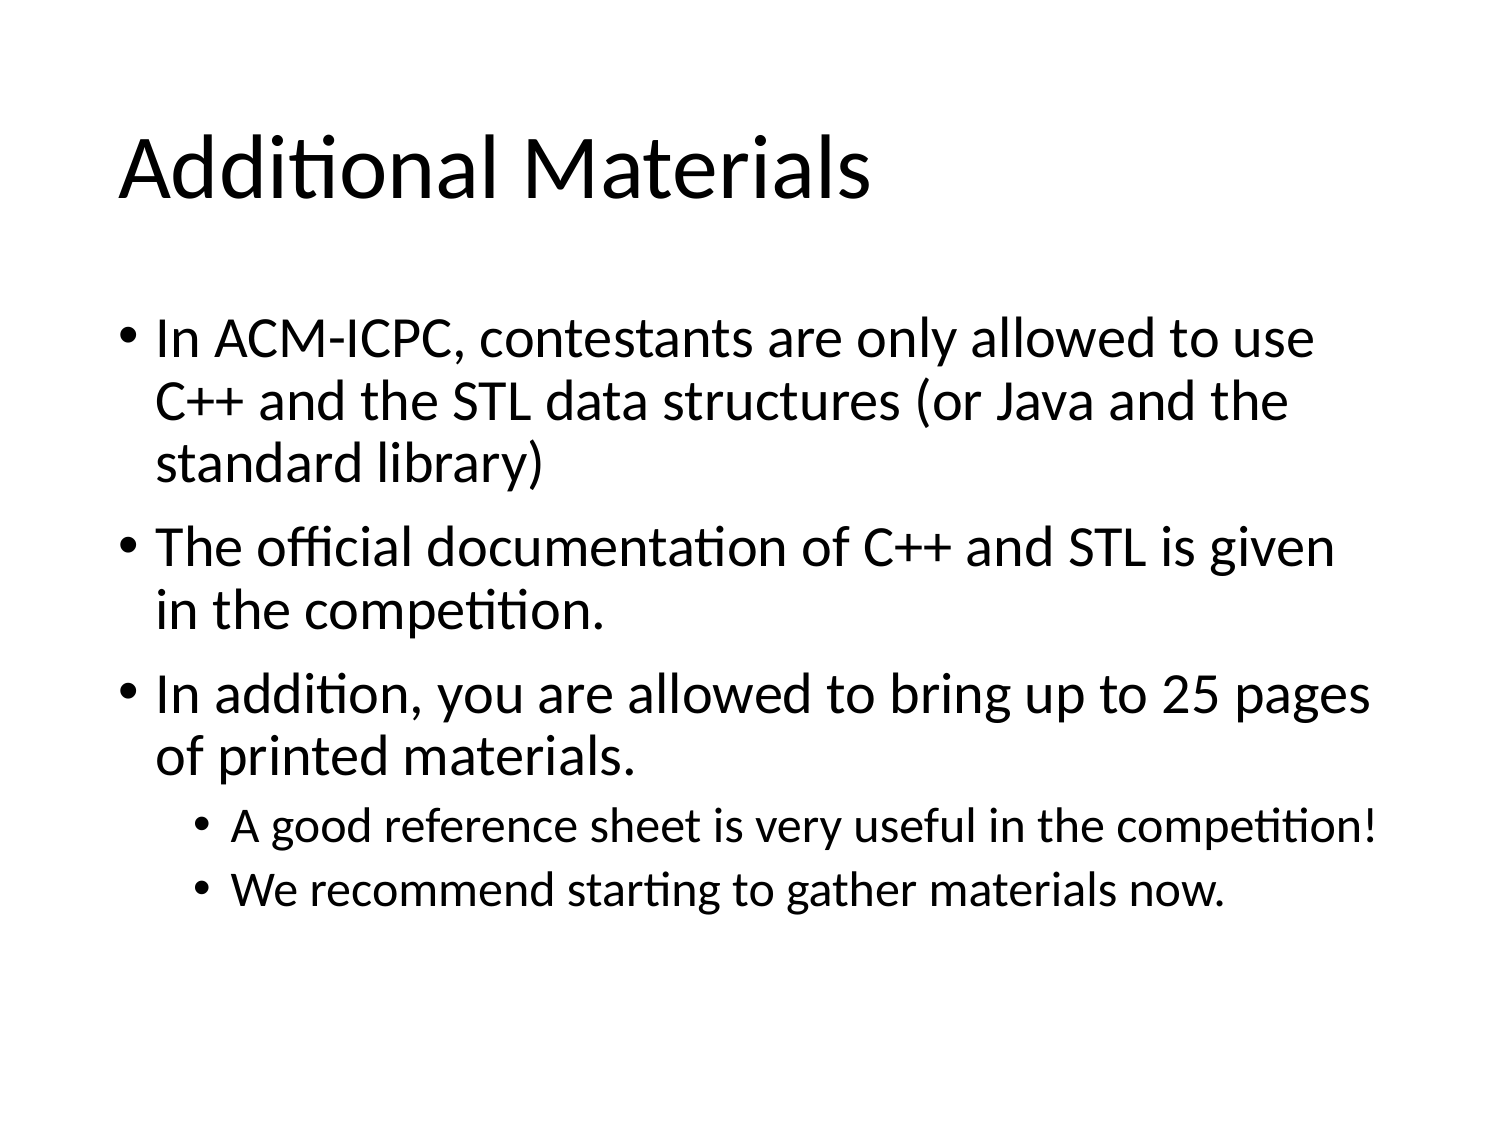

# Additional Materials
In ACM-ICPC, contestants are only allowed to use C++ and the STL data structures (or Java and the standard library)
The official documentation of C++ and STL is given in the competition.
In addition, you are allowed to bring up to 25 pages of printed materials.
A good reference sheet is very useful in the competition!
We recommend starting to gather materials now.